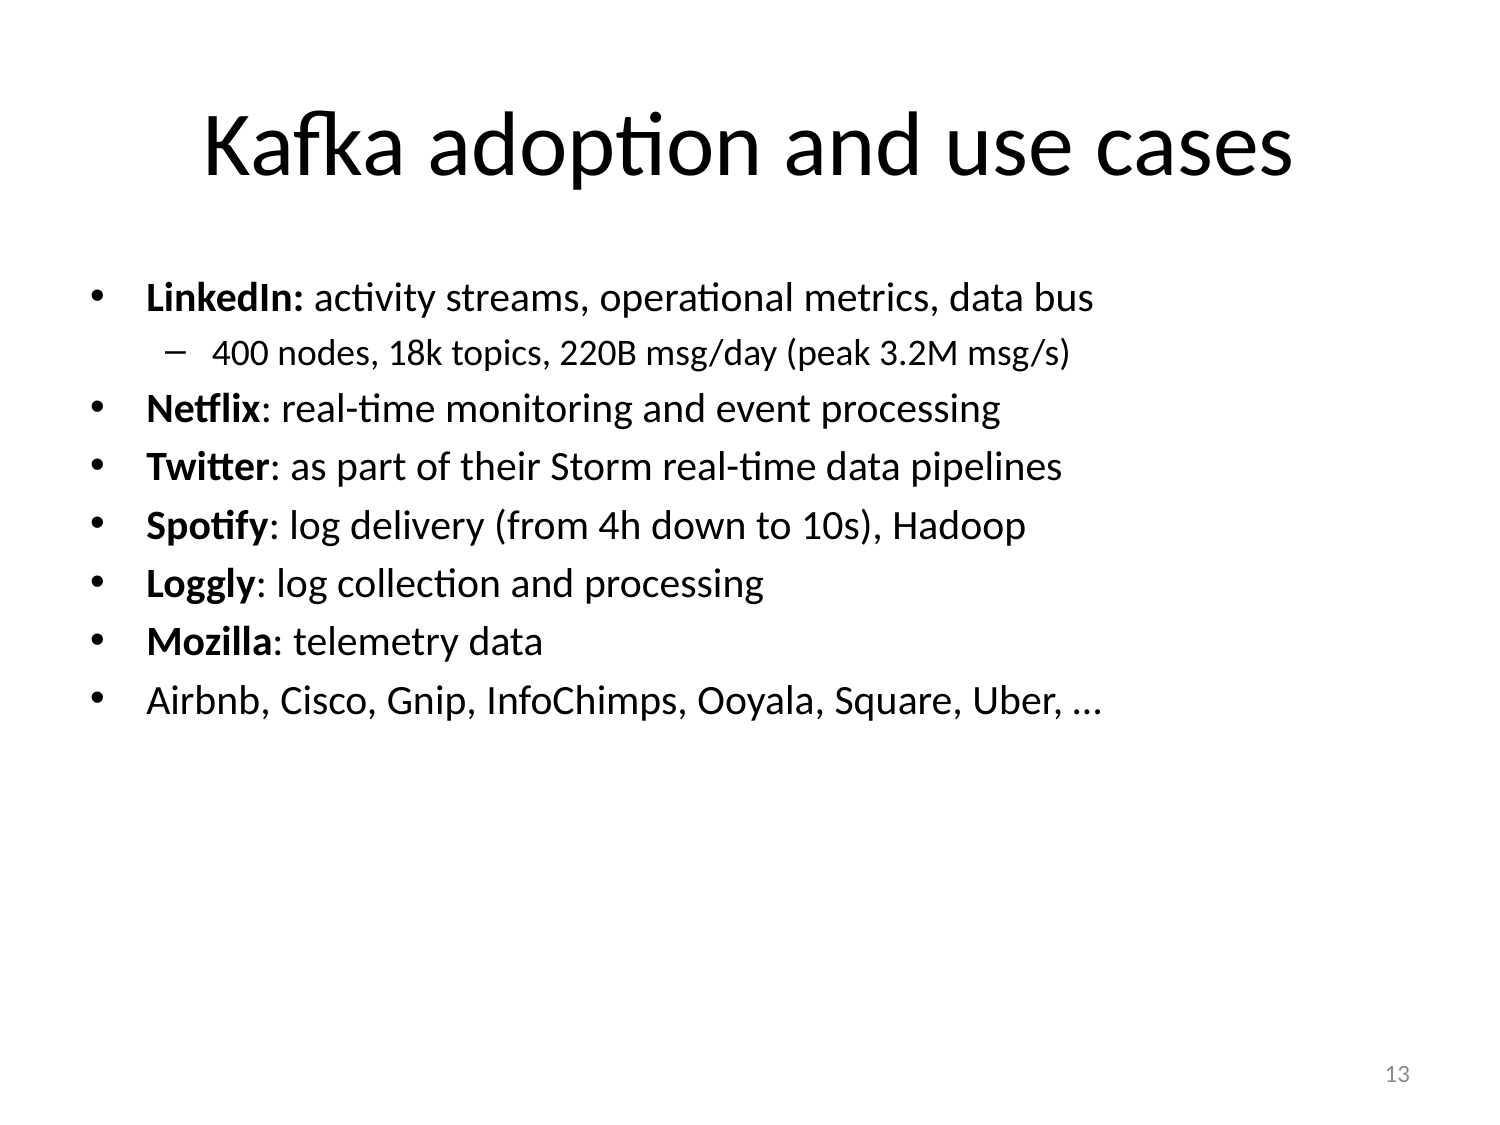

# Kafka adoption and use cases
LinkedIn: activity streams, operational metrics, data bus
400 nodes, 18k topics, 220B msg/day (peak 3.2M msg/s)
Netflix: real-time monitoring and event processing
Twitter: as part of their Storm real-time data pipelines
Spotify: log delivery (from 4h down to 10s), Hadoop
Loggly: log collection and processing
Mozilla: telemetry data
Airbnb, Cisco, Gnip, InfoChimps, Ooyala, Square, Uber, …
13